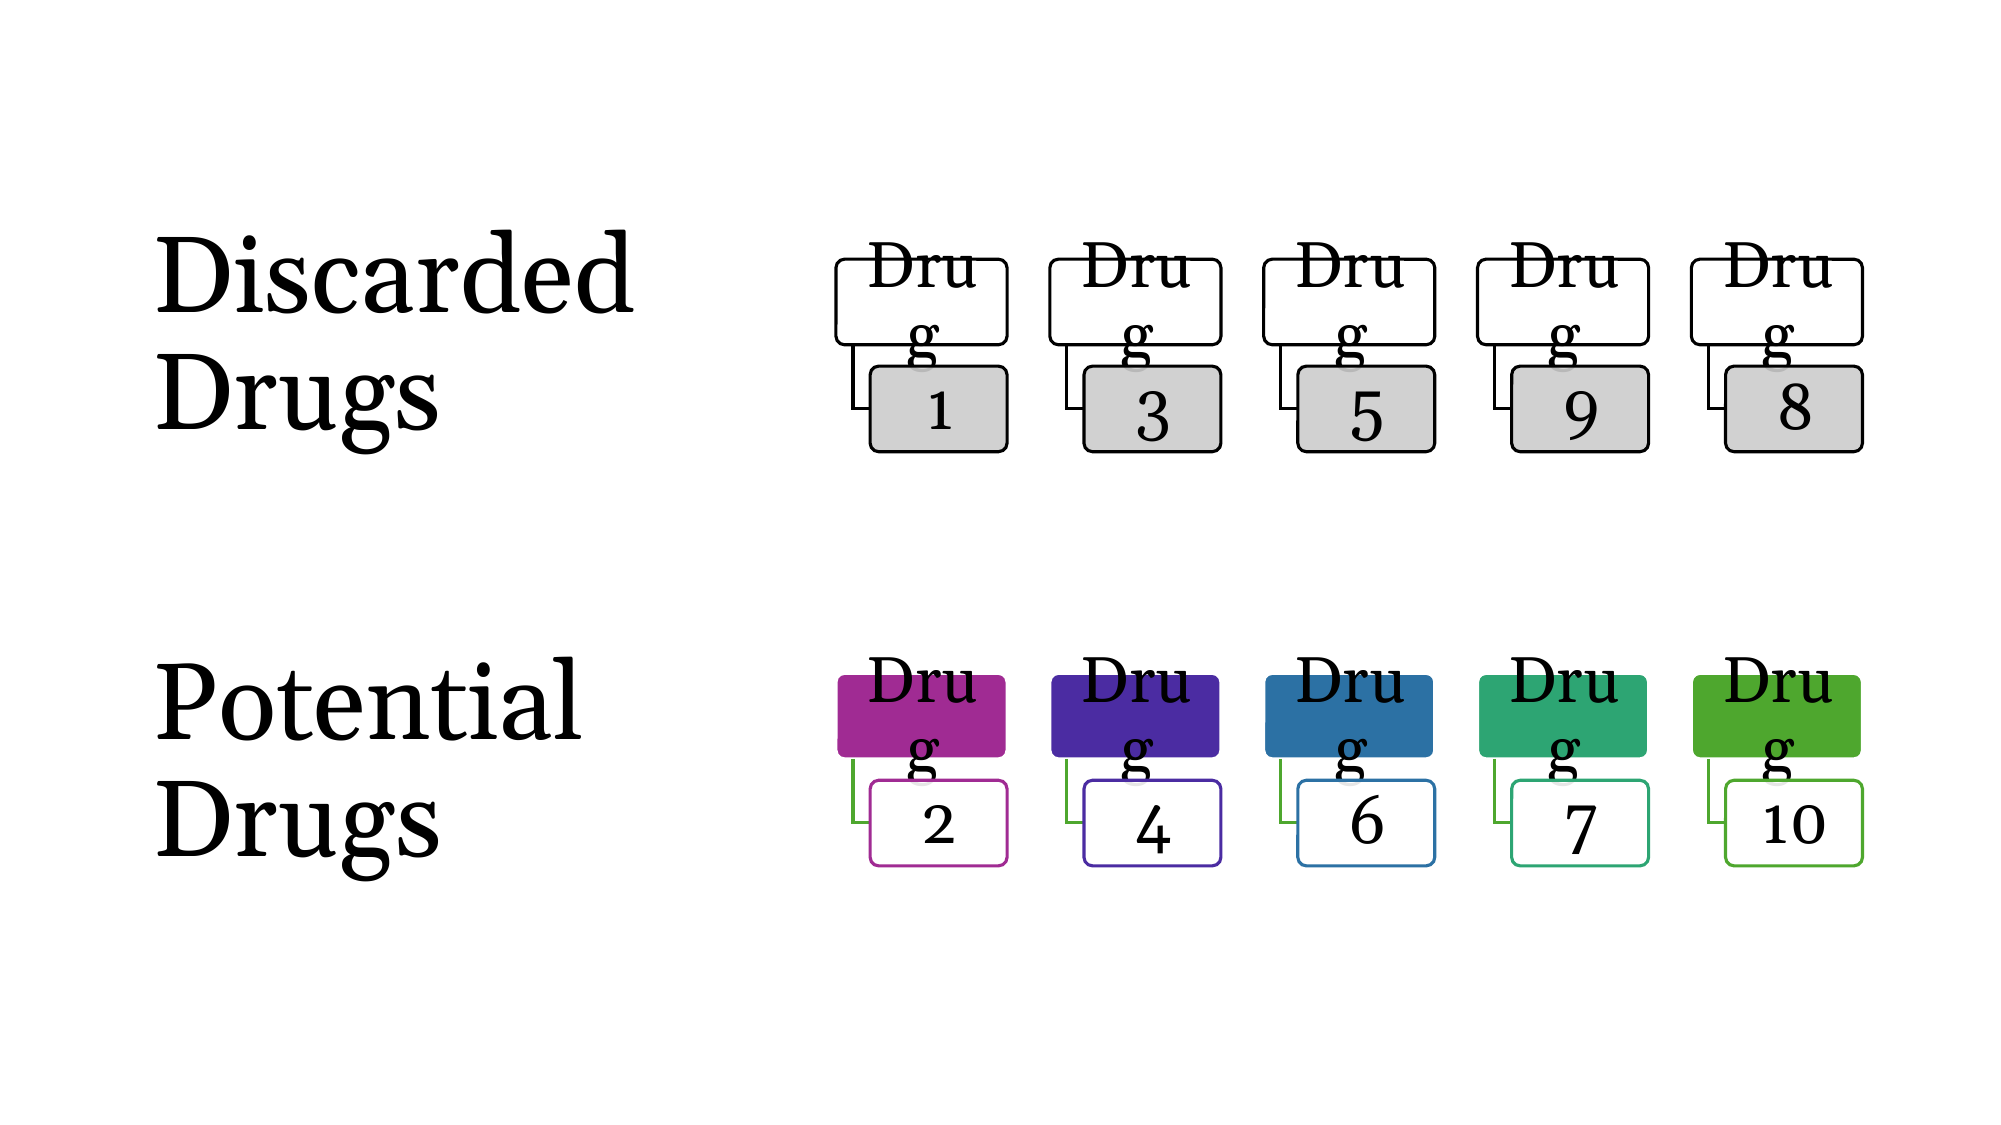

Discarded Drugs
Drug
1
Drug
3
Drug
5
Drug
9
Drug
8
# Potential Drugs
Drug
2
Drug
4
Drug
6
Drug
7
Drug
10